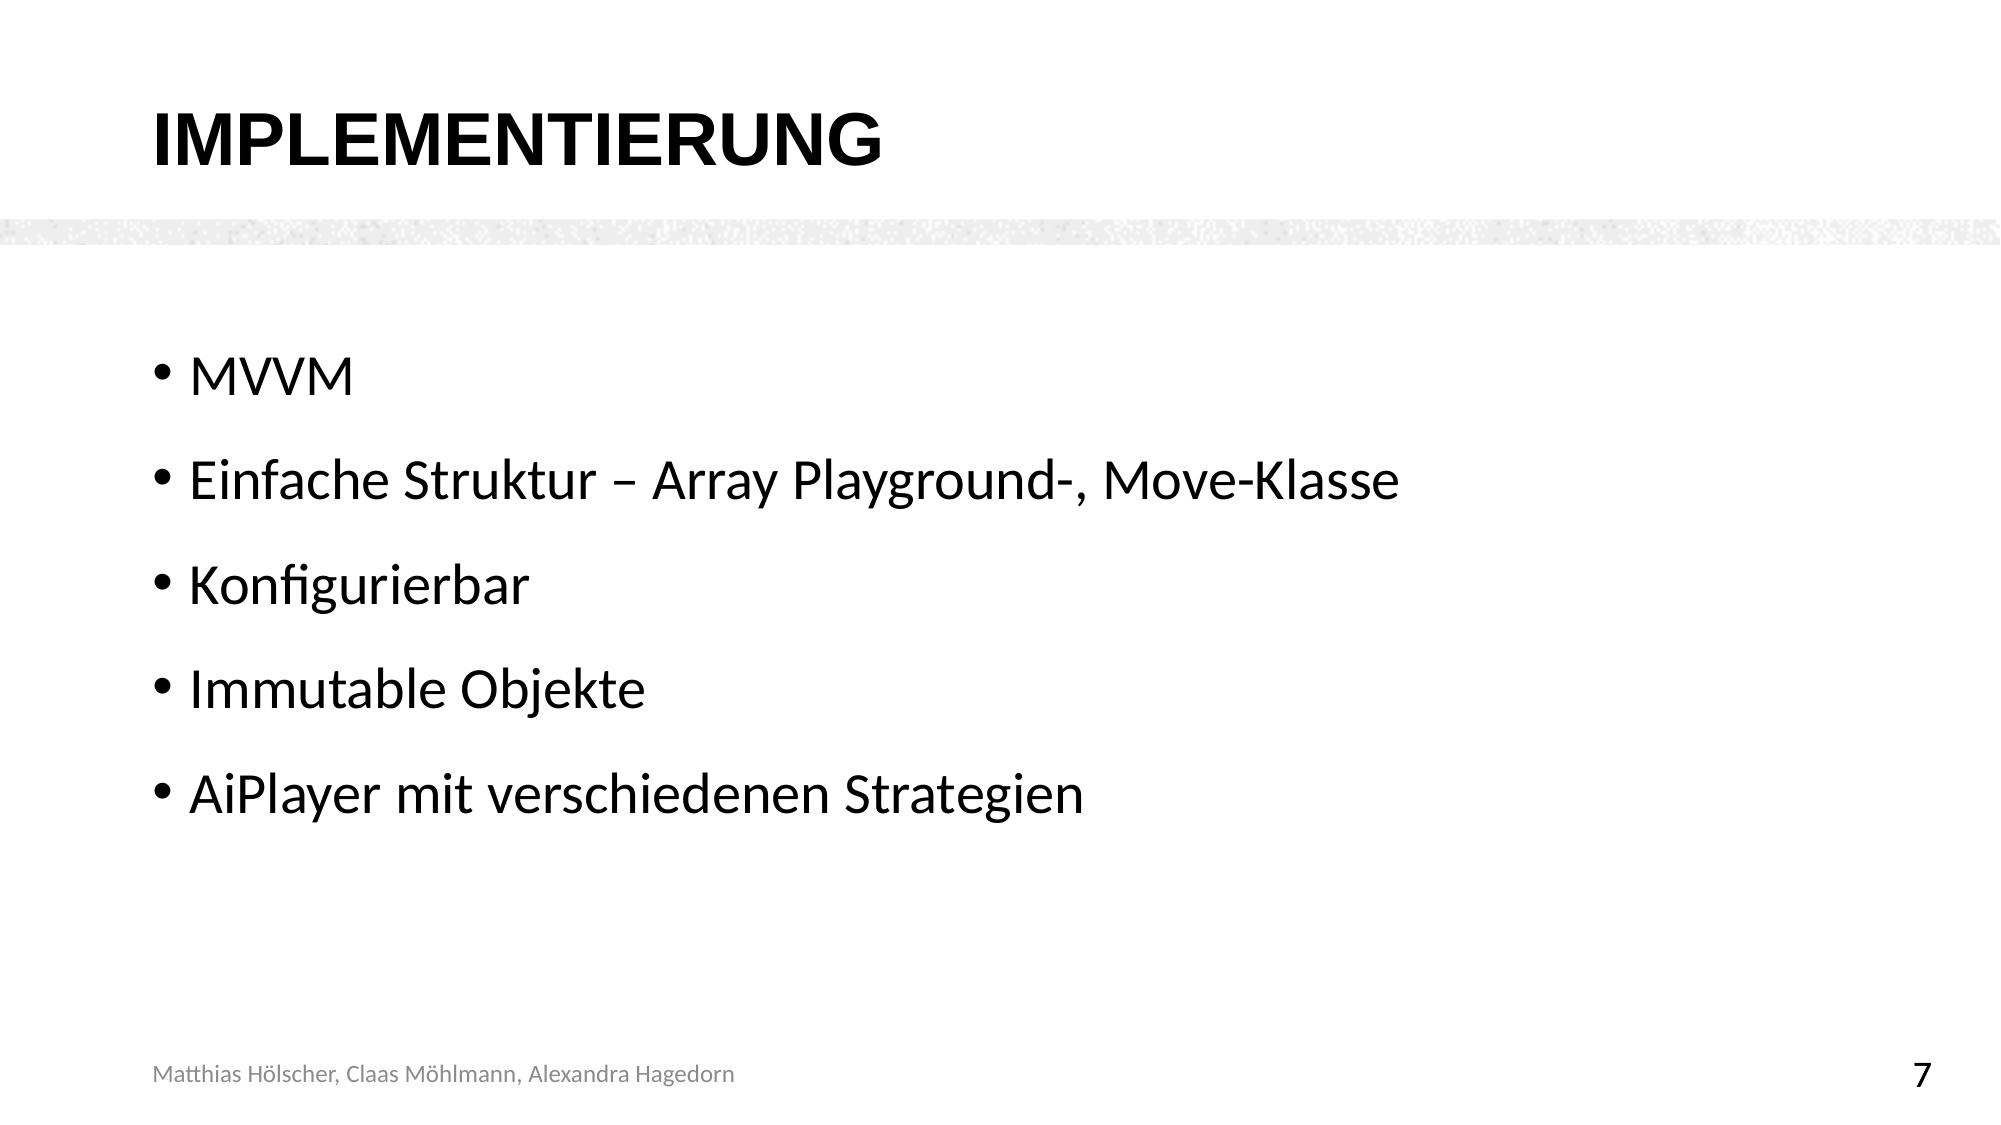

# IMPLEMENTIERUNG
MVVM
Einfache Struktur – Array Playground-, Move-Klasse
Konfigurierbar
Immutable Objekte
AiPlayer mit verschiedenen Strategien

Matthias Hölscher, Claas Möhlmann, Alexandra Hagedorn
7
7